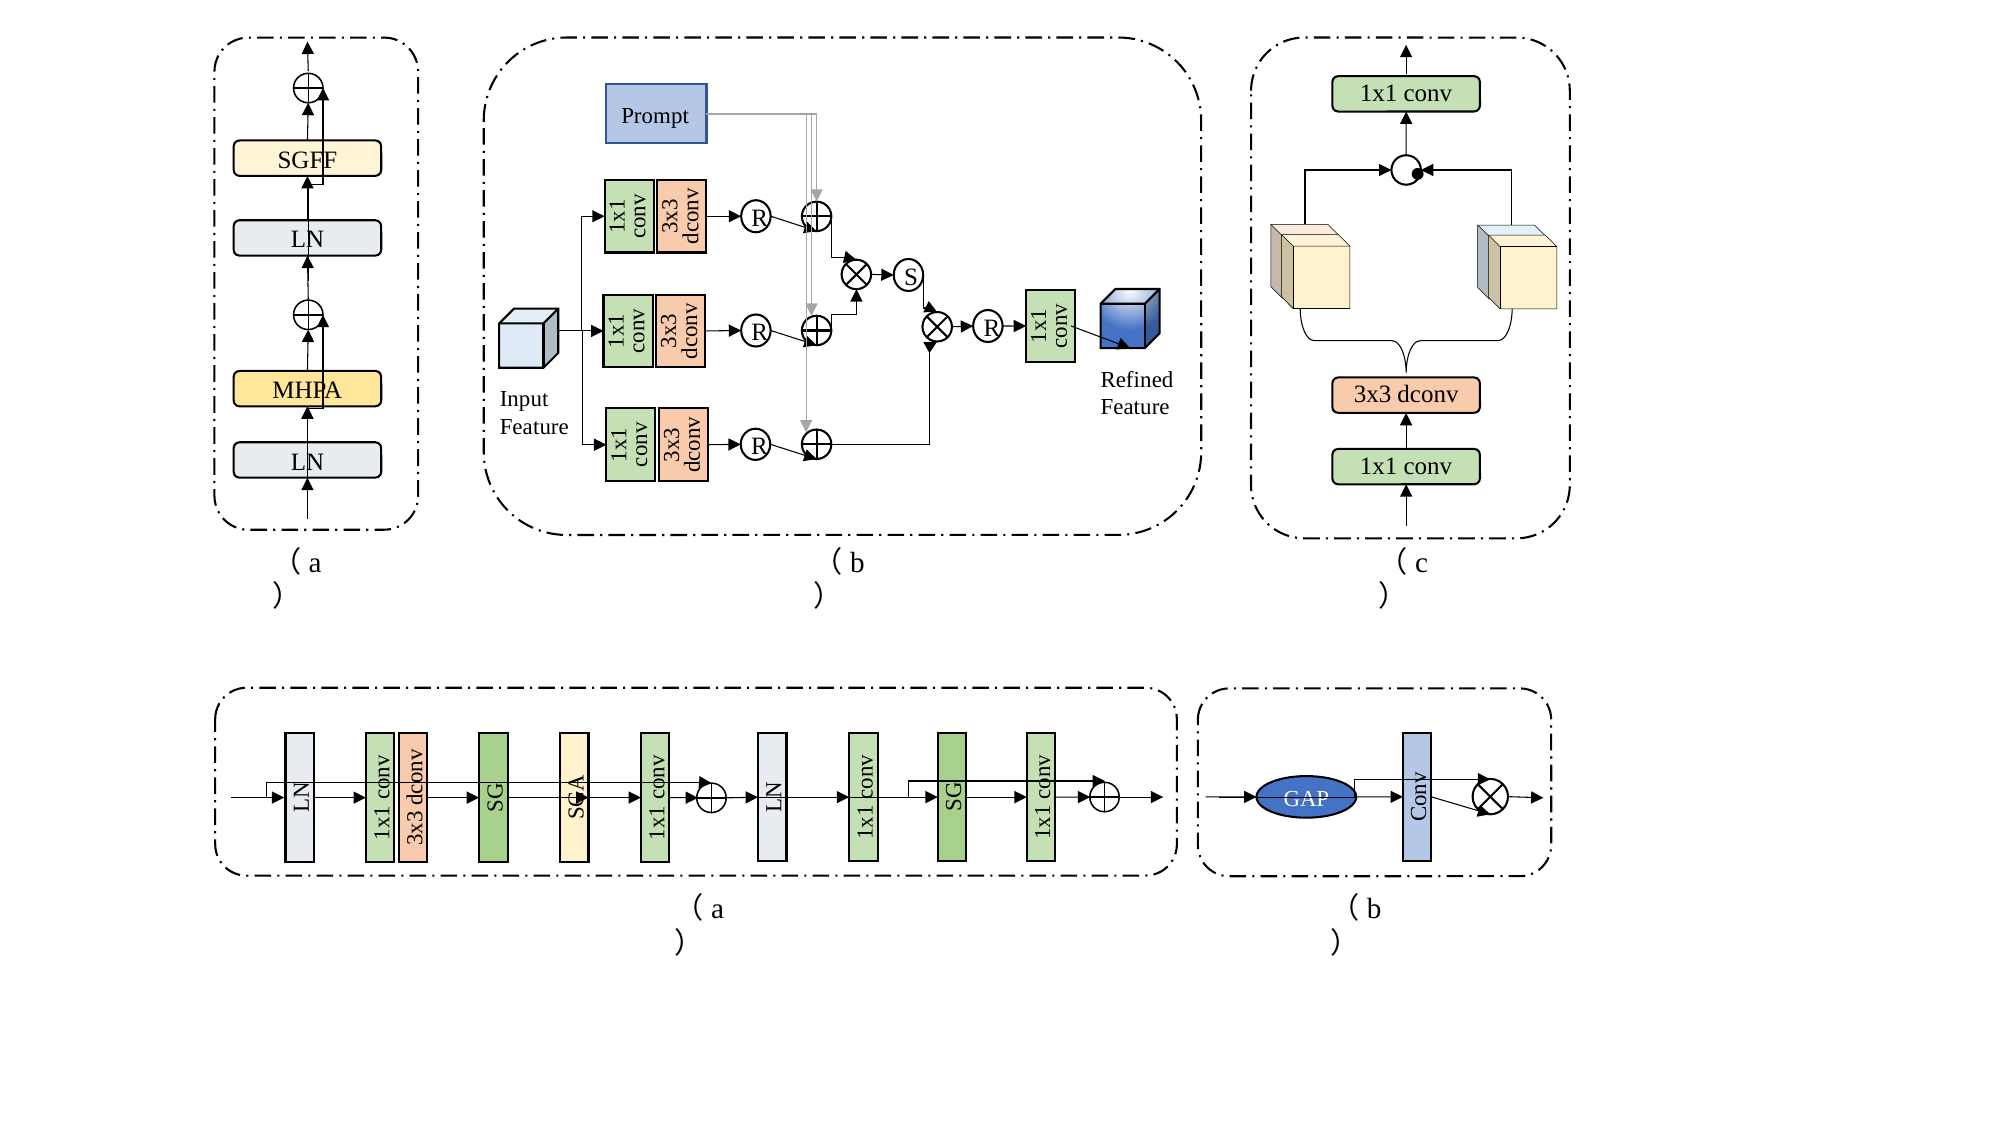

SGFF
LN

MHPA
LN
1x1 conv
Prompt
·
1x1 conv
3x3 dconv
R

S

1x1 conv
3x3 dconv
1x1 conv

R

R

Refined Feature
Input Feature
3x3 dconv
1x1 conv
3x3 dconv
R

1x1 conv
（a）
（b）
（c）

GAP

Conv
LN
1x1 conv
SG
1x1 conv

SCA
1x1 conv
LN
1x1 conv
3x3 dconv
SG
（b）
（a）